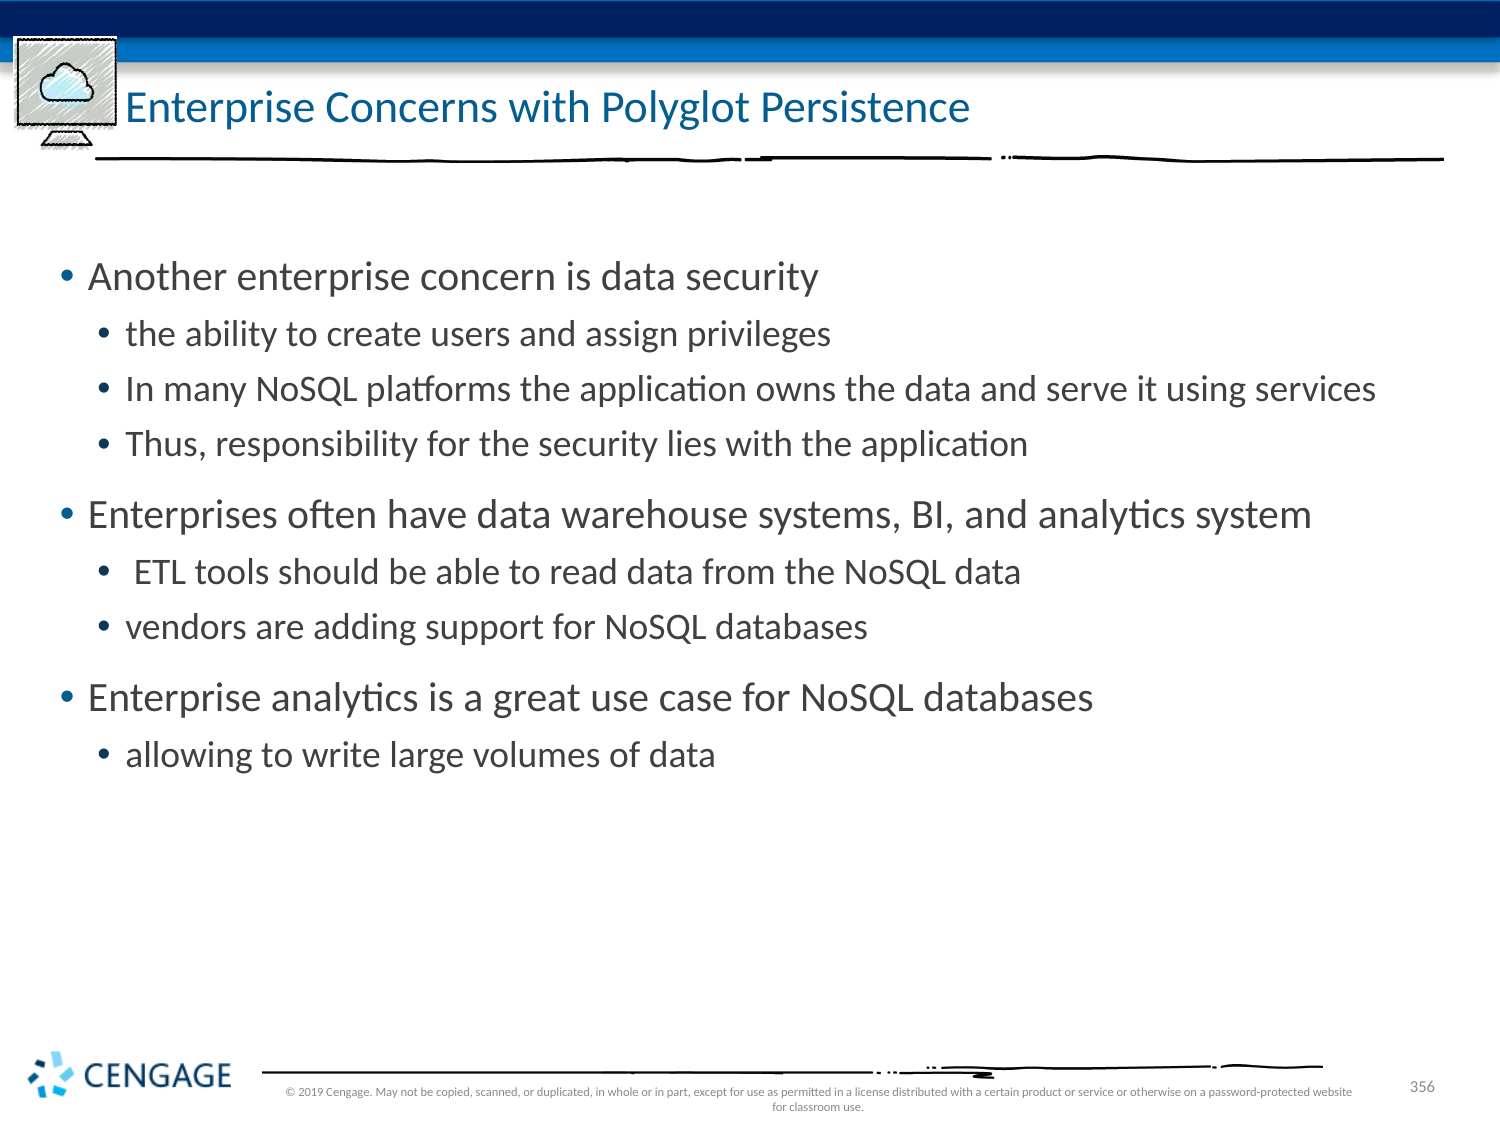

# Enterprise Concerns with Polyglot Persistence
Another enterprise concern is data security
the ability to create users and assign privileges
In many NoSQL platforms the application owns the data and serve it using services
Thus, responsibility for the security lies with the application
Enterprises often have data warehouse systems, BI, and analytics system
 ETL tools should be able to read data from the NoSQL data
vendors are adding support for NoSQL databases
Enterprise analytics is a great use case for NoSQL databases
allowing to write large volumes of data

© 2019 Cengage. May not be copied, scanned, or duplicated, in whole or in part, except for use as permitted in a license distributed with a certain product or service or otherwise on a password-protected website for classroom use.